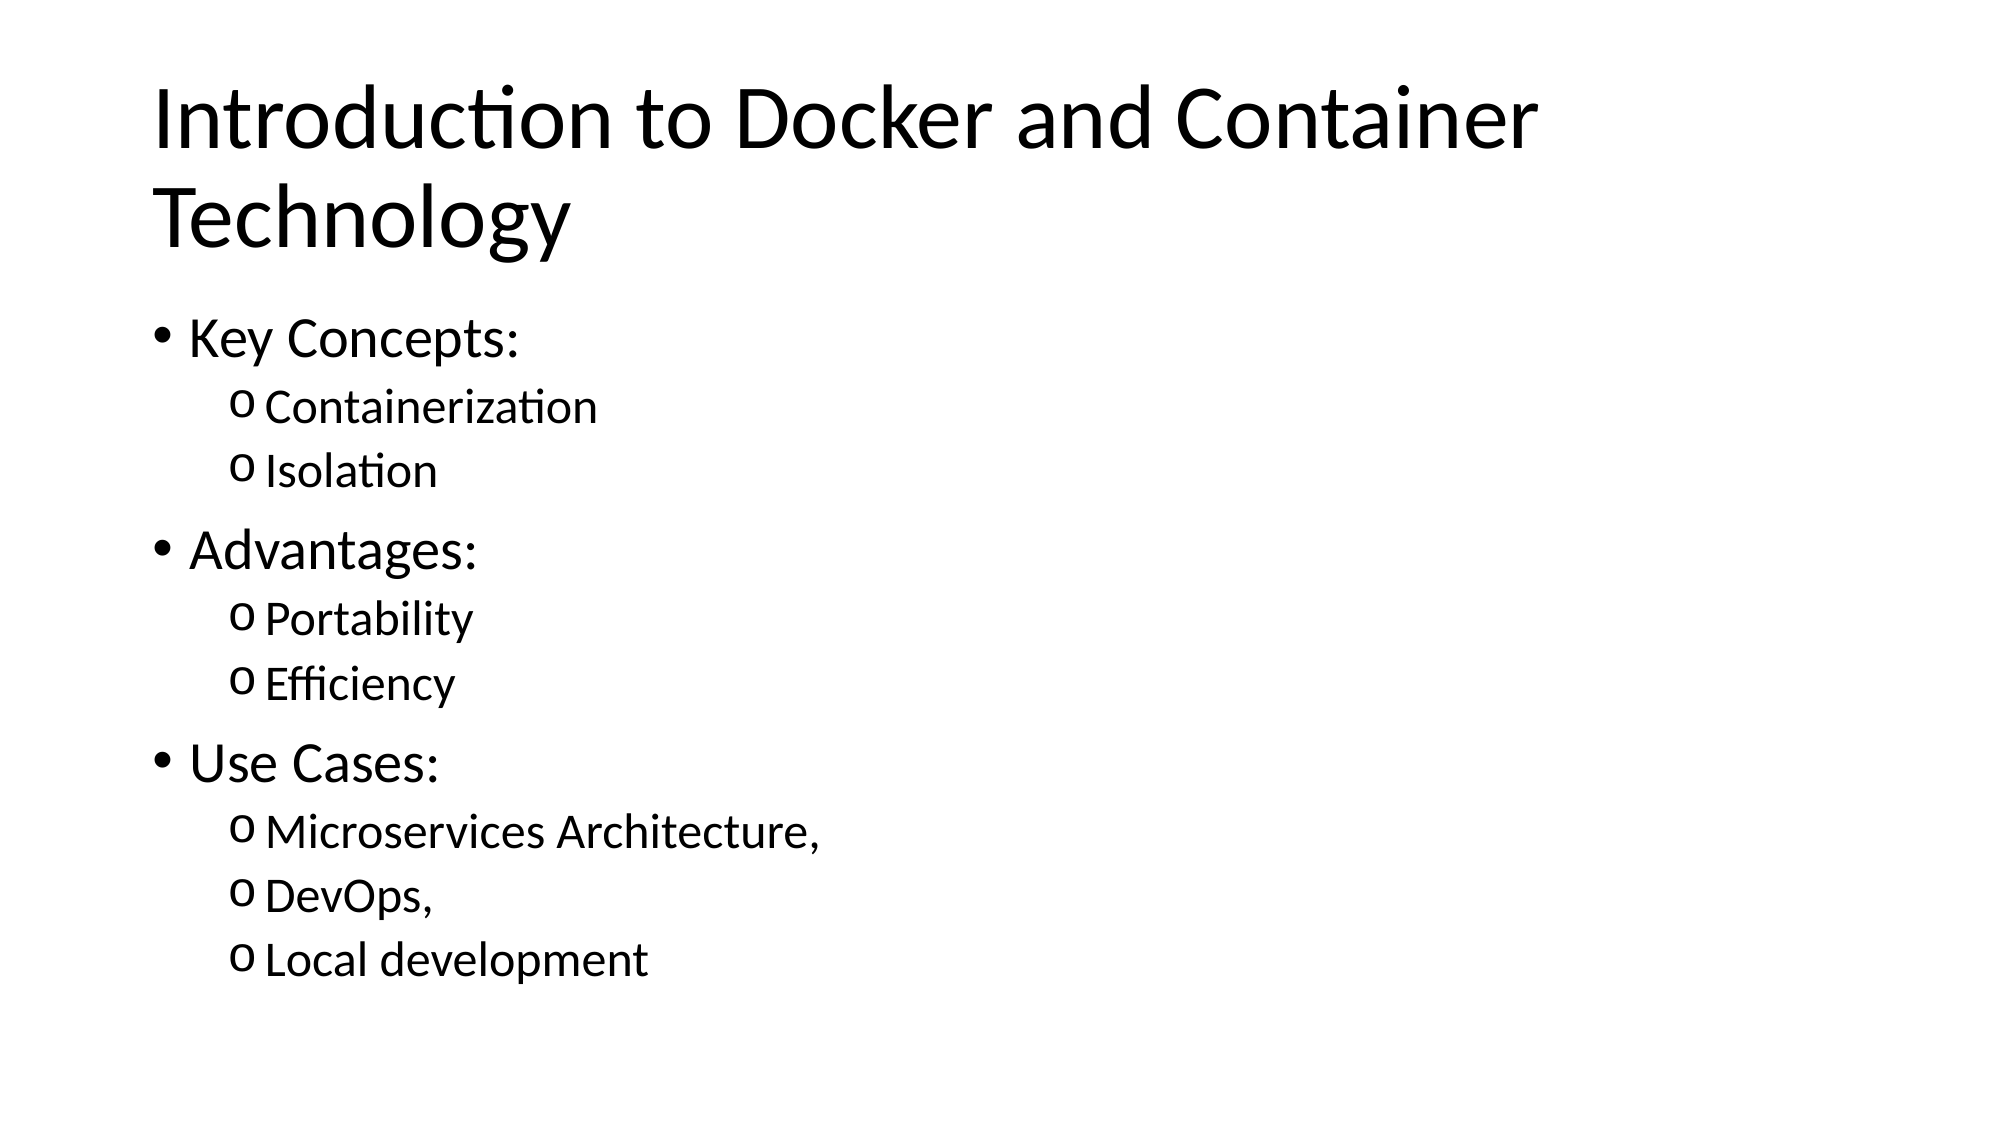

# Introduction to Docker and Container Technology
Key Concepts:
Containerization
Isolation
Advantages:
Portability
Efficiency
Use Cases:
Microservices Architecture,
DevOps,
Local development